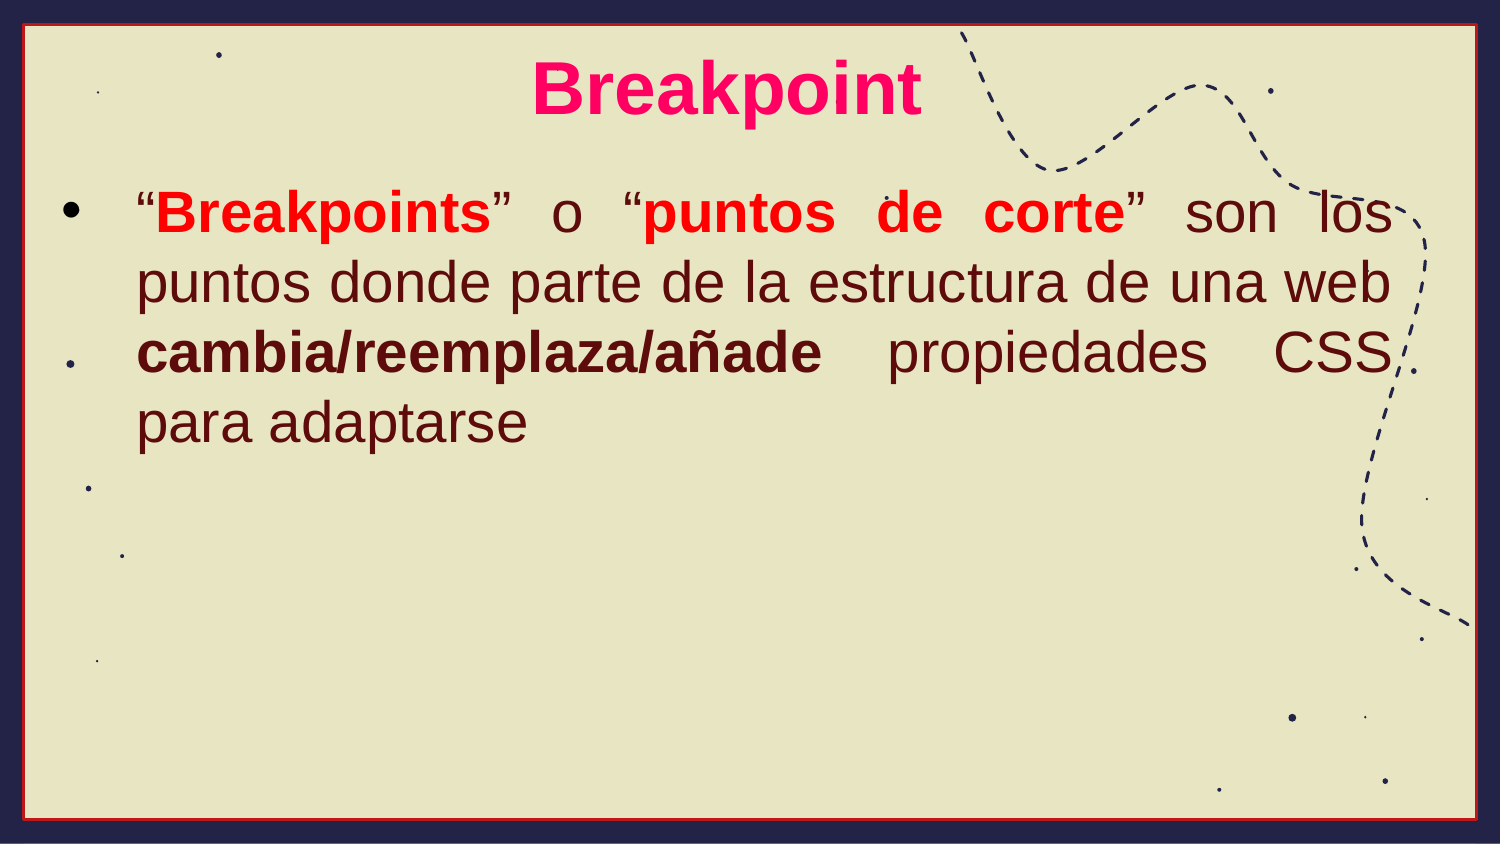

Breakpoint
“Breakpoints” o “puntos de corte” son los puntos donde parte de la estructura de una web cambia/reemplaza/añade propiedades CSS para adaptarse